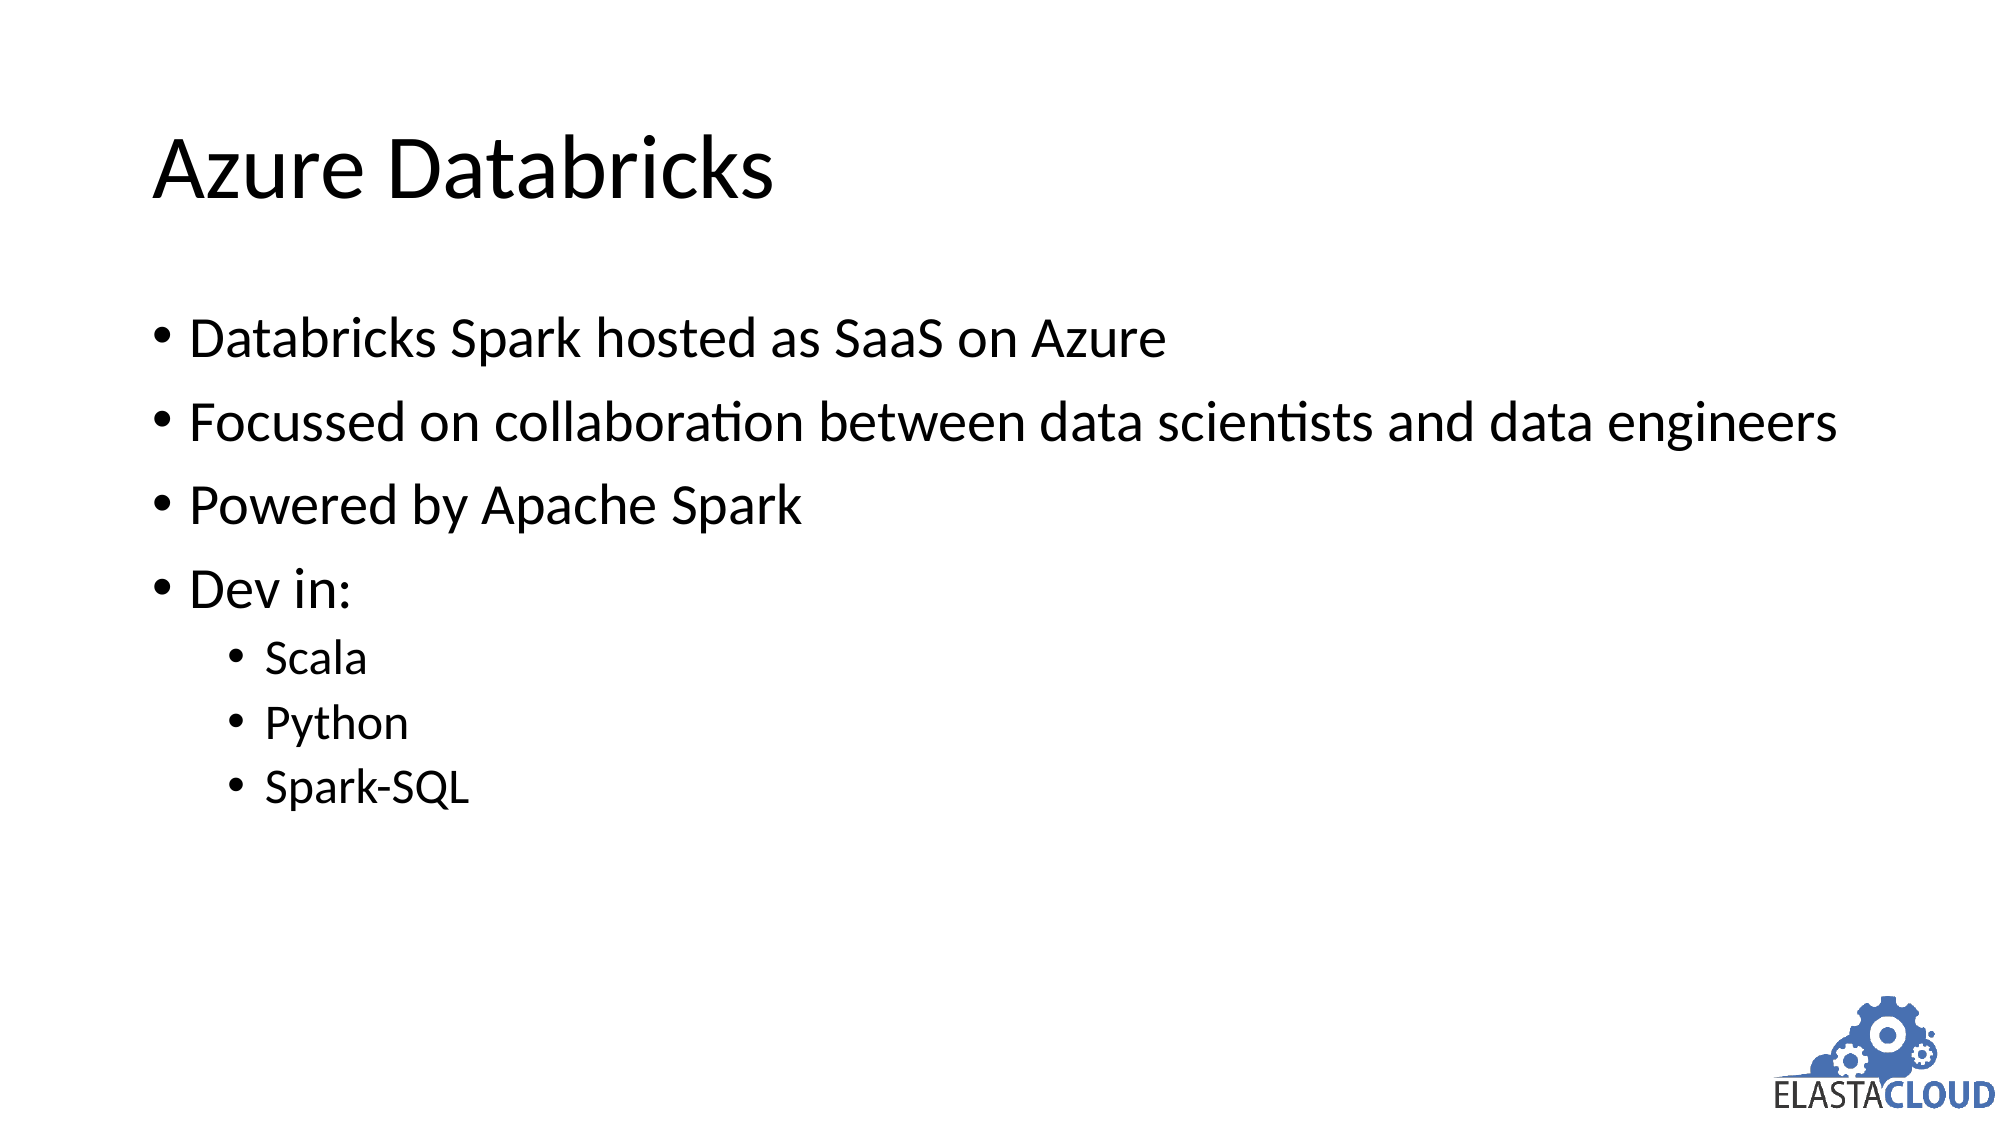

# Azure Databricks
Databricks Spark hosted as SaaS on Azure
Focussed on collaboration between data scientists and data engineers
Powered by Apache Spark
Dev in:
Scala
Python
Spark-SQL